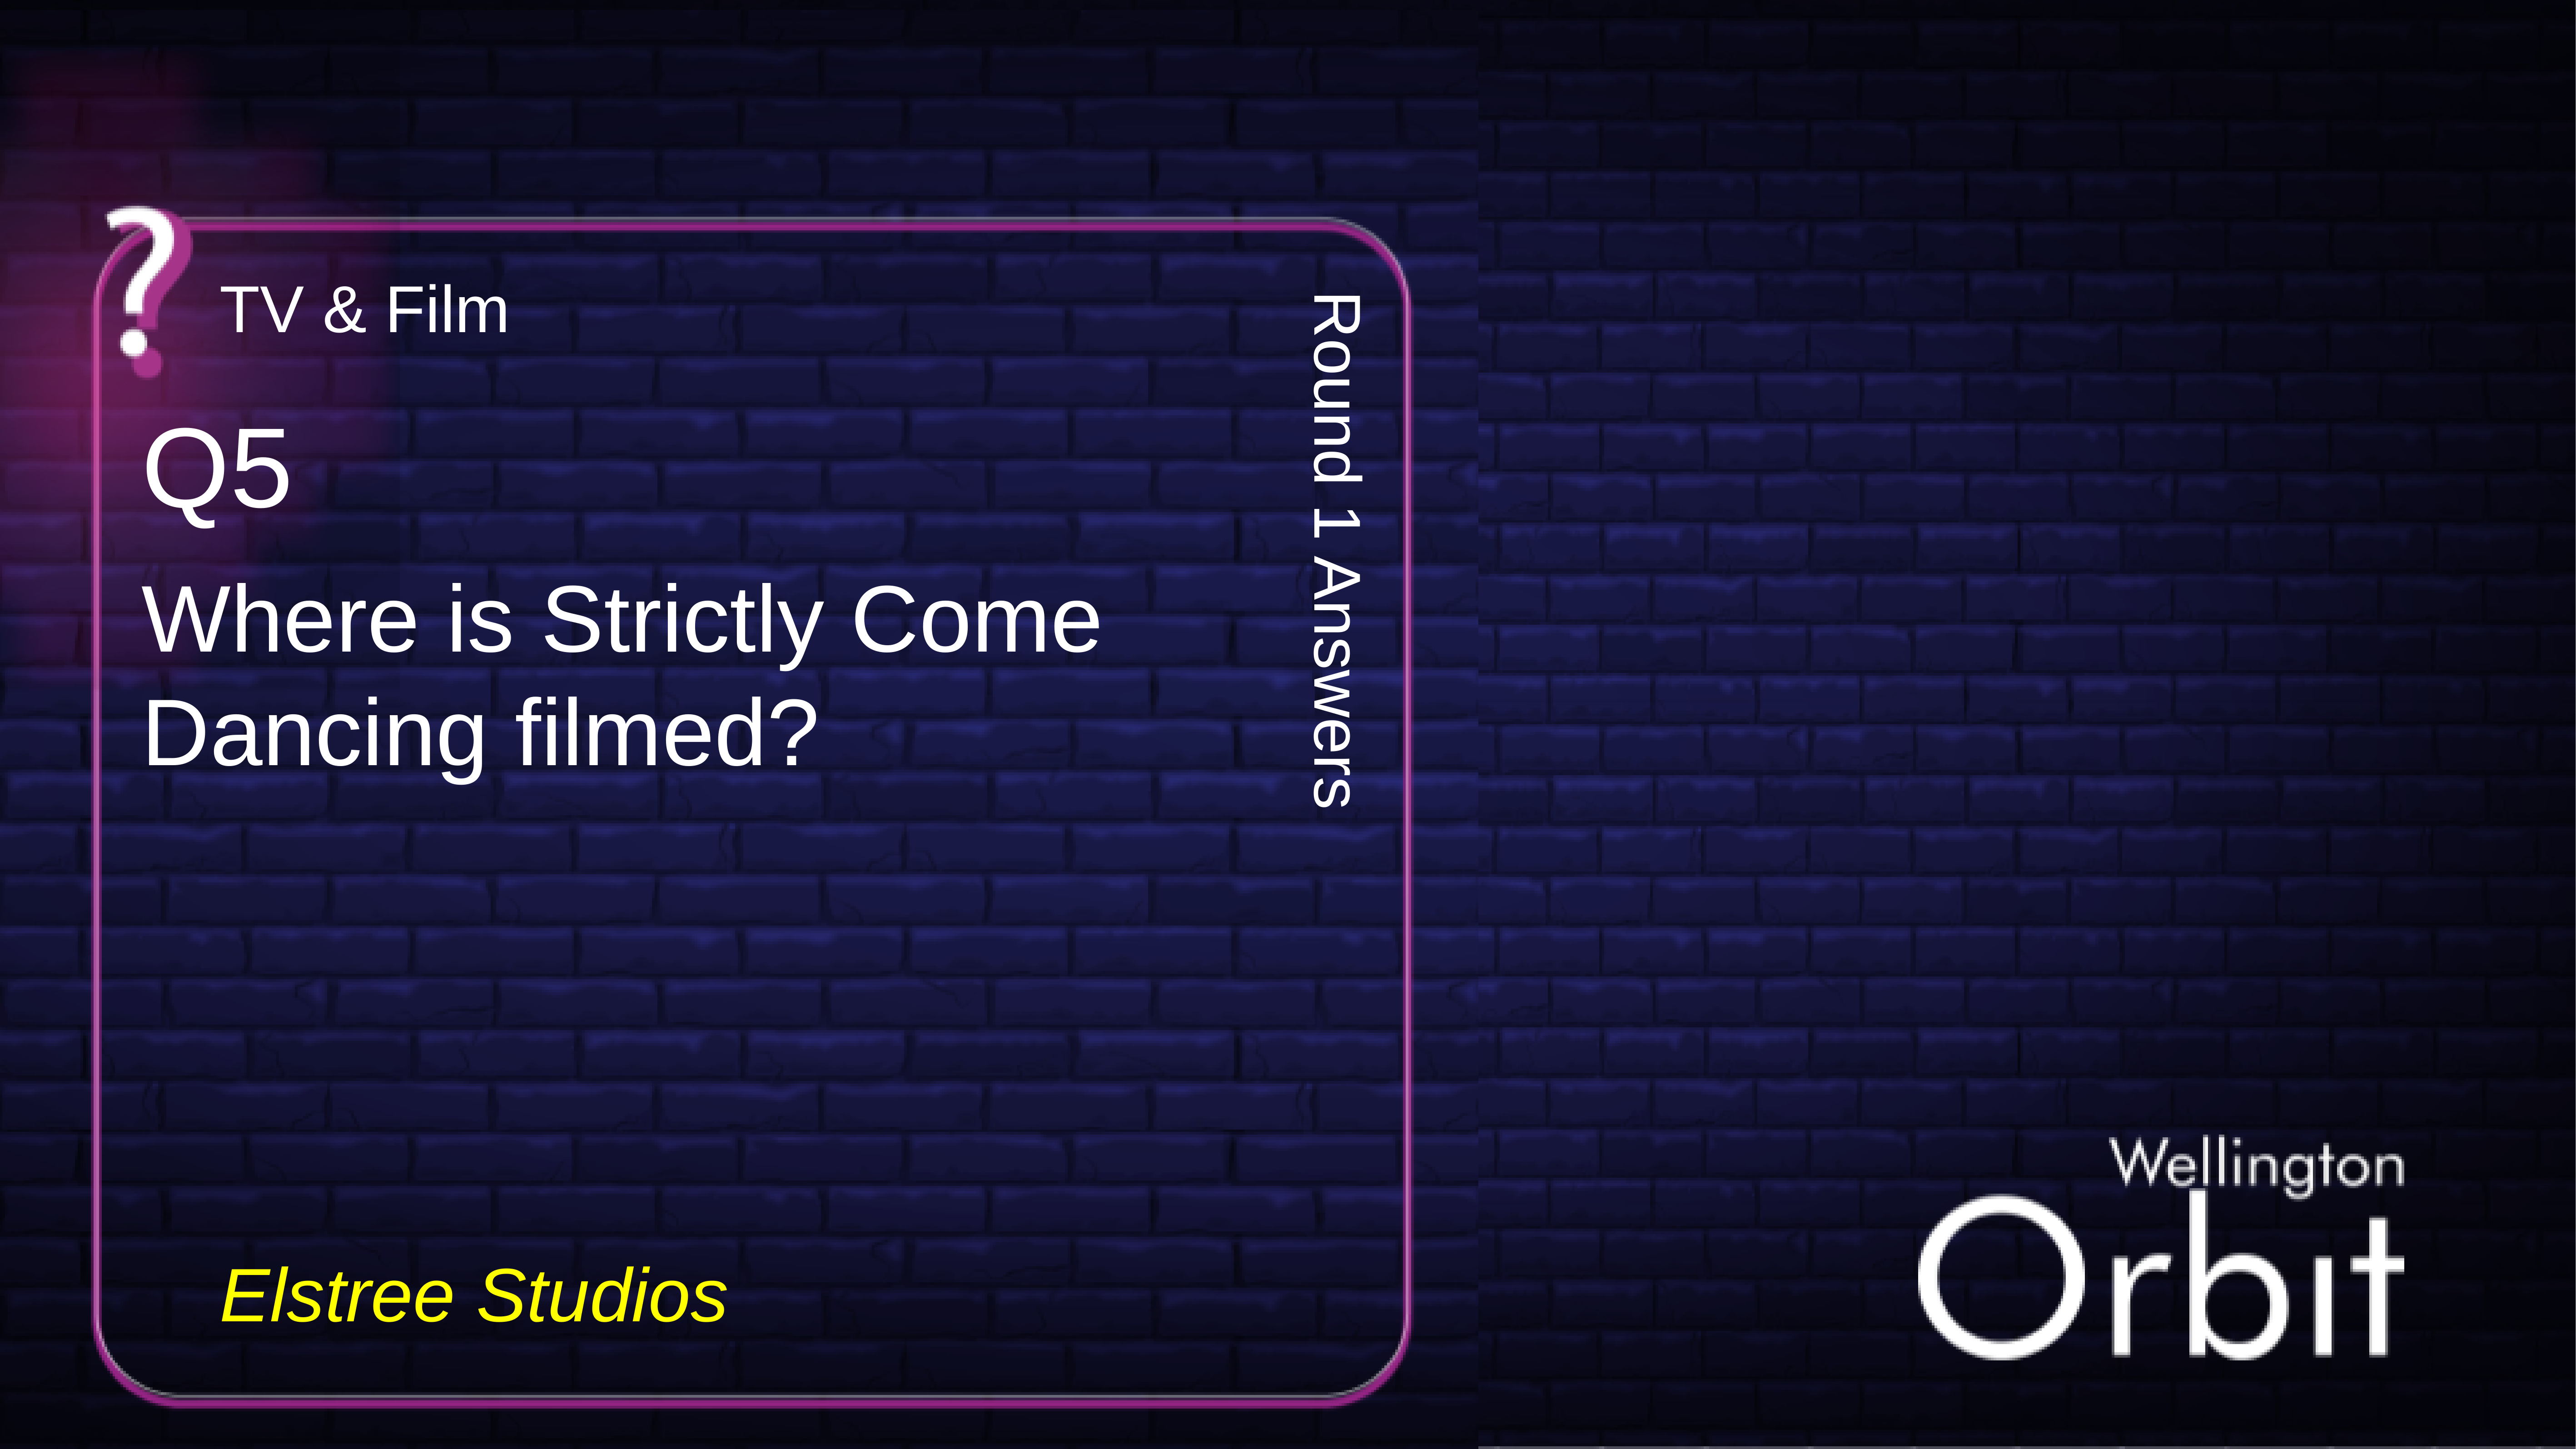

TV & Film
Q5
Round 1 Answers
Where is Strictly Come Dancing filmed?
Elstree Studios